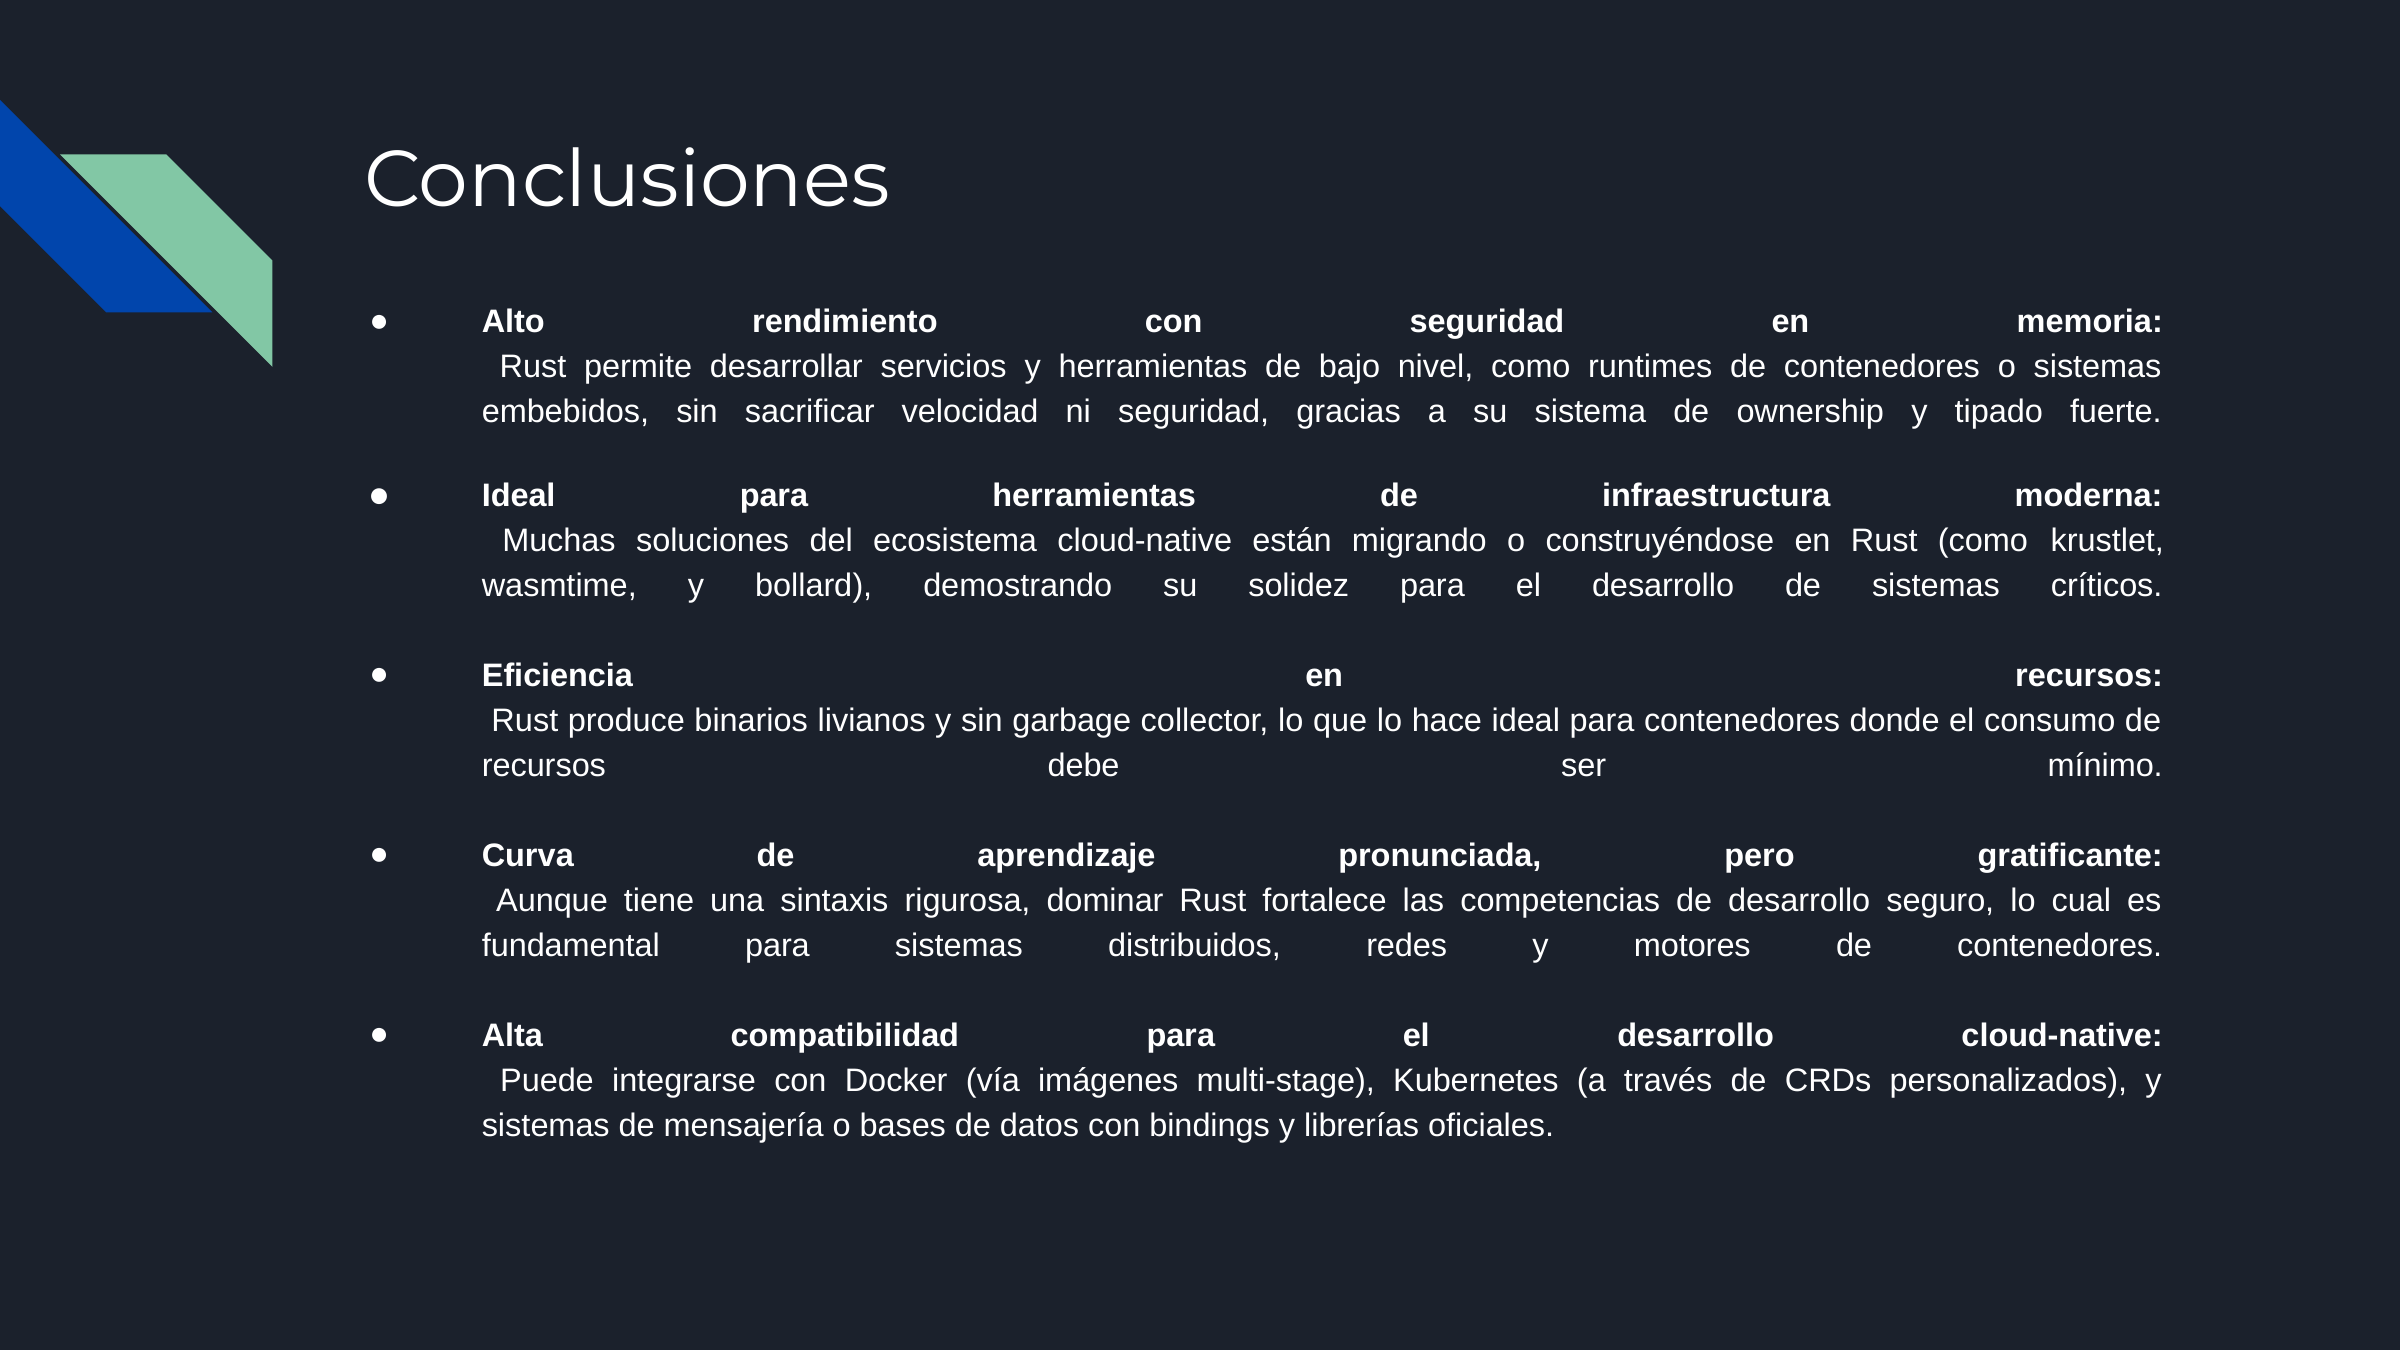

# Conclusiones
Alto rendimiento con seguridad en memoria:
 Rust permite desarrollar servicios y herramientas de bajo nivel, como runtimes de contenedores o sistemas embebidos, sin sacrificar velocidad ni seguridad, gracias a su sistema de ownership y tipado fuerte.
Ideal para herramientas de infraestructura moderna:
 Muchas soluciones del ecosistema cloud-native están migrando o construyéndose en Rust (como krustlet, wasmtime, y bollard), demostrando su solidez para el desarrollo de sistemas críticos.
Eficiencia en recursos:
 Rust produce binarios livianos y sin garbage collector, lo que lo hace ideal para contenedores donde el consumo de recursos debe ser mínimo.
Curva de aprendizaje pronunciada, pero gratificante:
 Aunque tiene una sintaxis rigurosa, dominar Rust fortalece las competencias de desarrollo seguro, lo cual es fundamental para sistemas distribuidos, redes y motores de contenedores.
Alta compatibilidad para el desarrollo cloud-native:
 Puede integrarse con Docker (vía imágenes multi-stage), Kubernetes (a través de CRDs personalizados), y sistemas de mensajería o bases de datos con bindings y librerías oficiales.